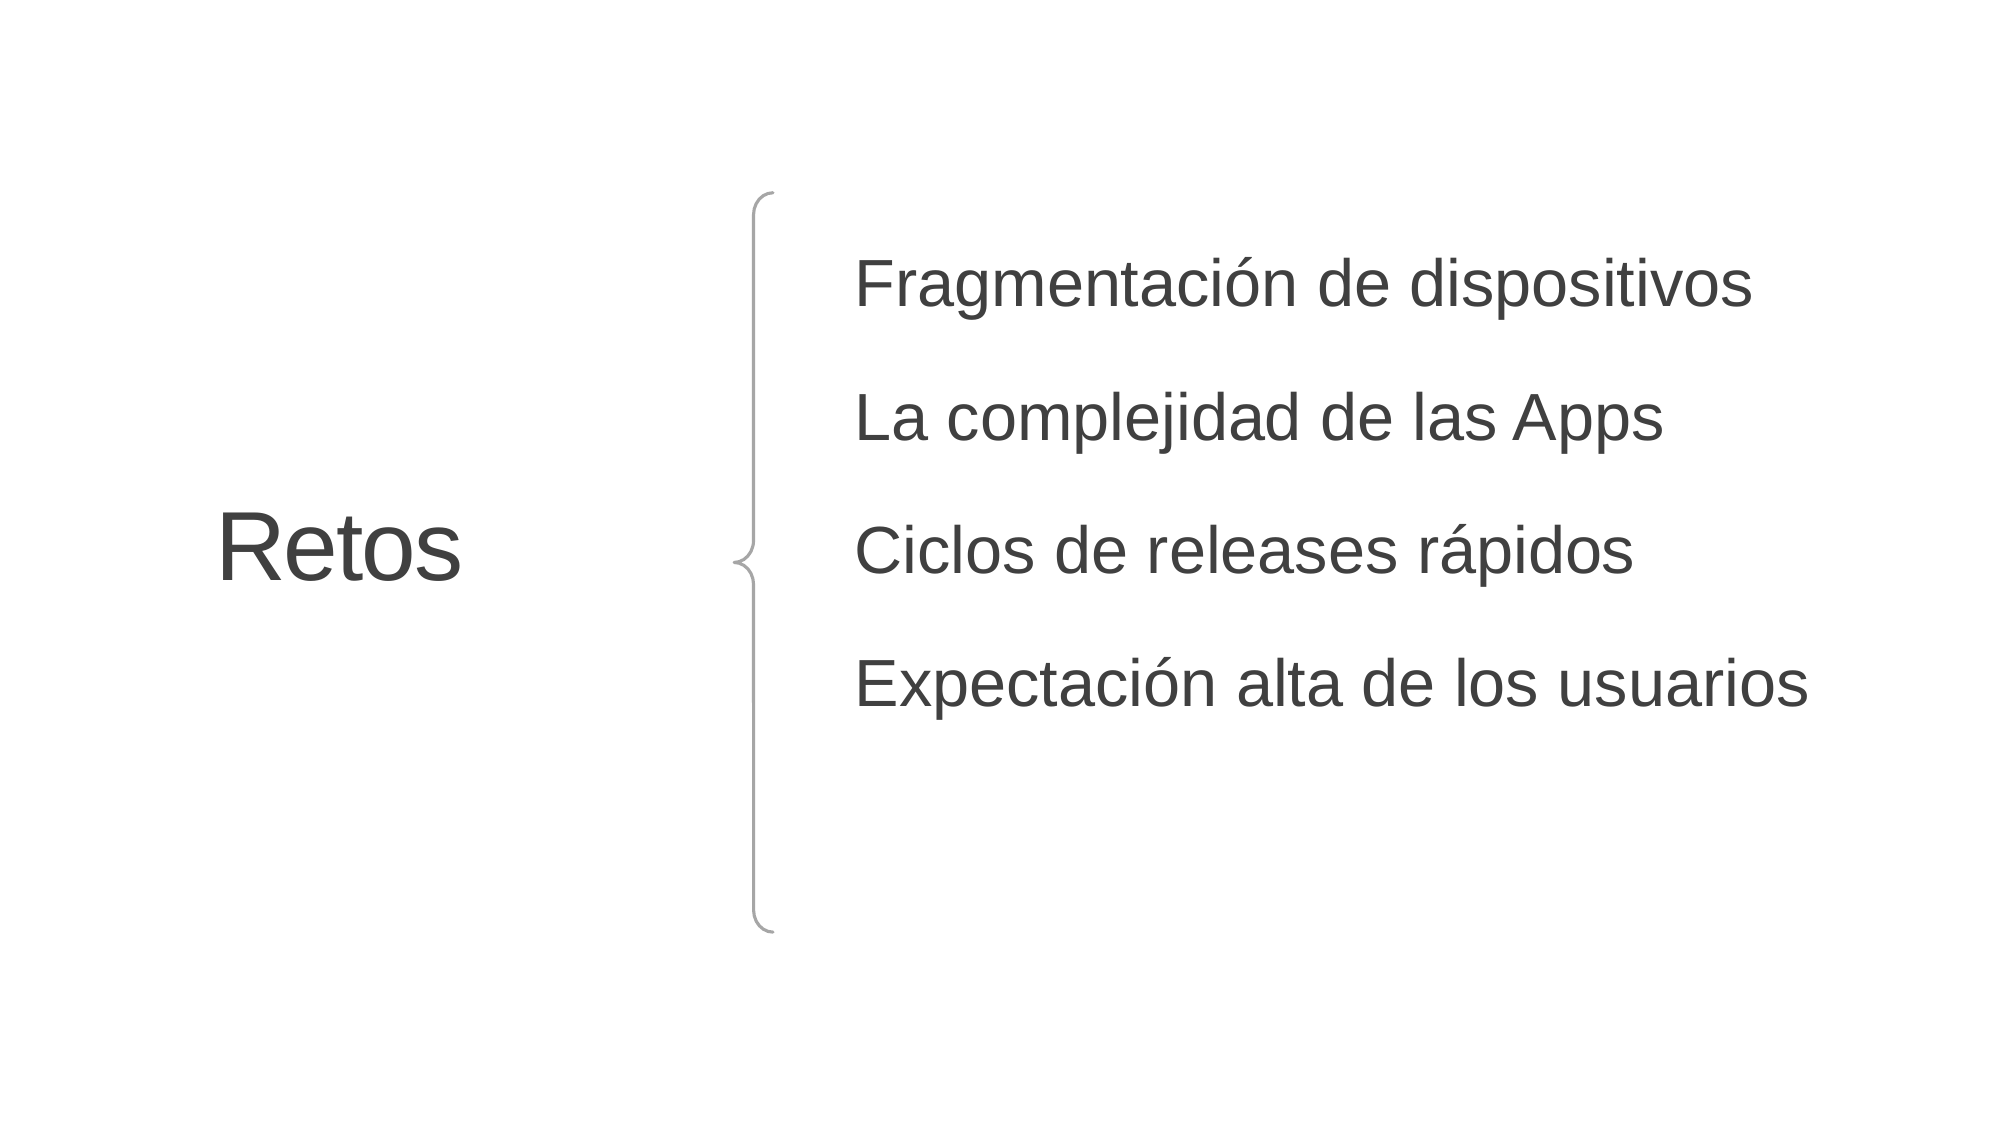

Fragmentación de dispositivos
La complejidad de las Apps
Ciclos de releases rápidos
Expectación alta de los usuarios
Retos